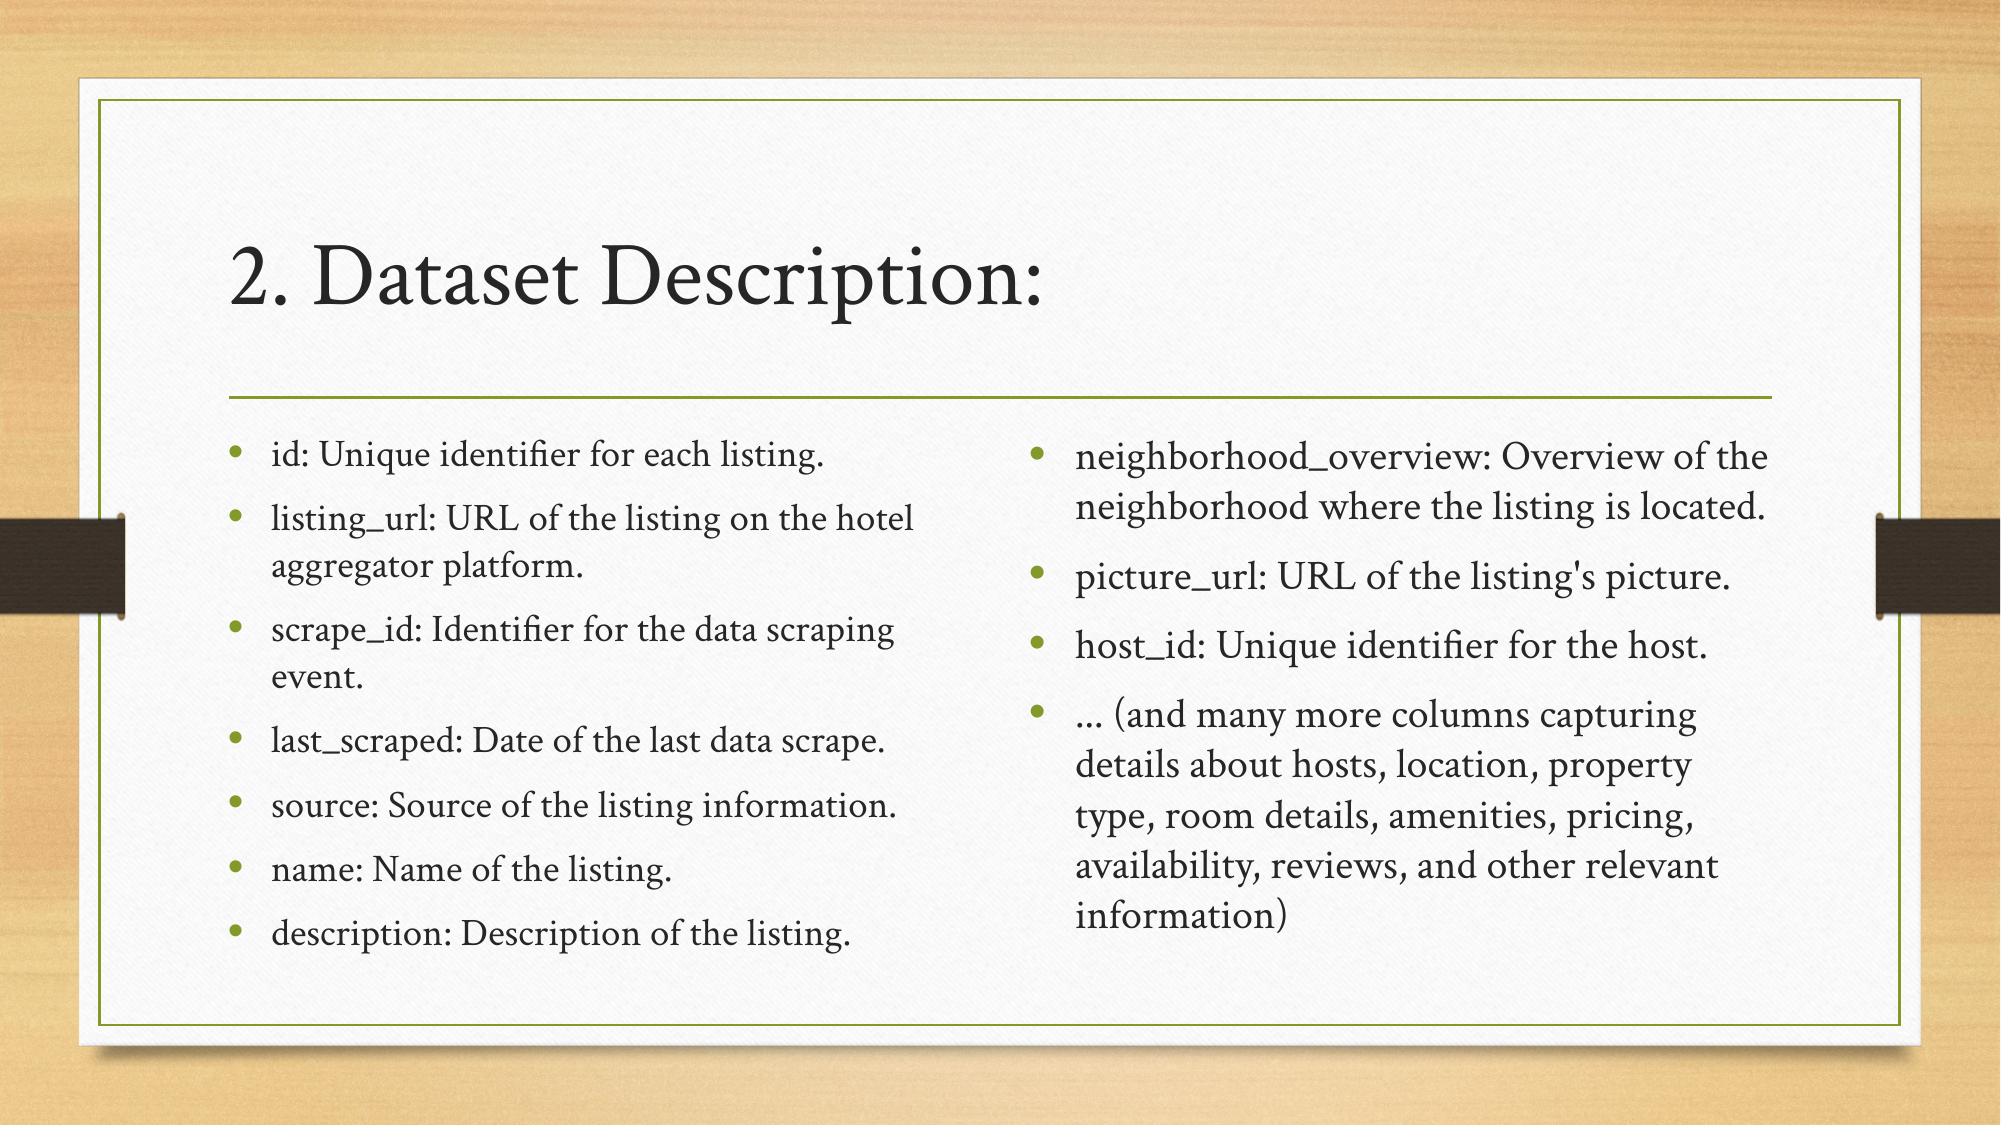

# 2. Dataset Description:
id: Unique identifier for each listing.
listing_url: URL of the listing on the hotel aggregator platform.
scrape_id: Identifier for the data scraping event.
last_scraped: Date of the last data scrape.
source: Source of the listing information.
name: Name of the listing.
description: Description of the listing.

neighborhood_overview: Overview of the neighborhood where the listing is located.
picture_url: URL of the listing's picture.
host_id: Unique identifier for the host.
... (and many more columns capturing details about hosts, location, property type, room details, amenities, pricing, availability, reviews, and other relevant information)